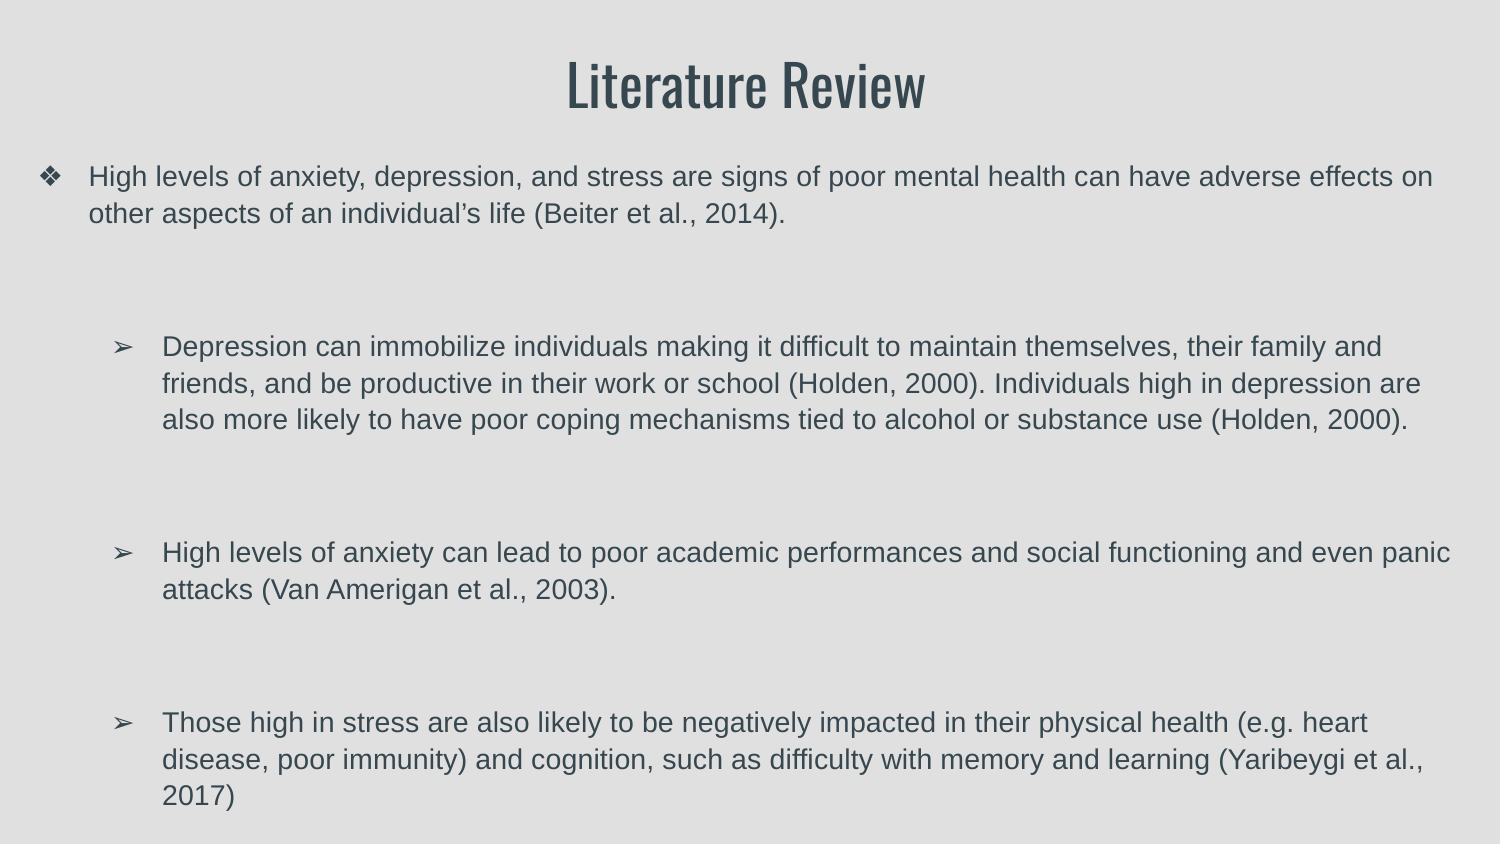

# Literature Review
High levels of anxiety, depression, and stress are signs of poor mental health can have adverse effects on other aspects of an individual’s life (Beiter et al., 2014).

Depression can immobilize individuals making it difficult to maintain themselves, their family and friends, and be productive in their work or school (Holden, 2000). Individuals high in depression are also more likely to have poor coping mechanisms tied to alcohol or substance use (Holden, 2000).

High levels of anxiety can lead to poor academic performances and social functioning and even panic attacks (Van Amerigan et al., 2003).

Those high in stress are also likely to be negatively impacted in their physical health (e.g. heart disease, poor immunity) and cognition, such as difficulty with memory and learning (Yaribeygi et al., 2017)